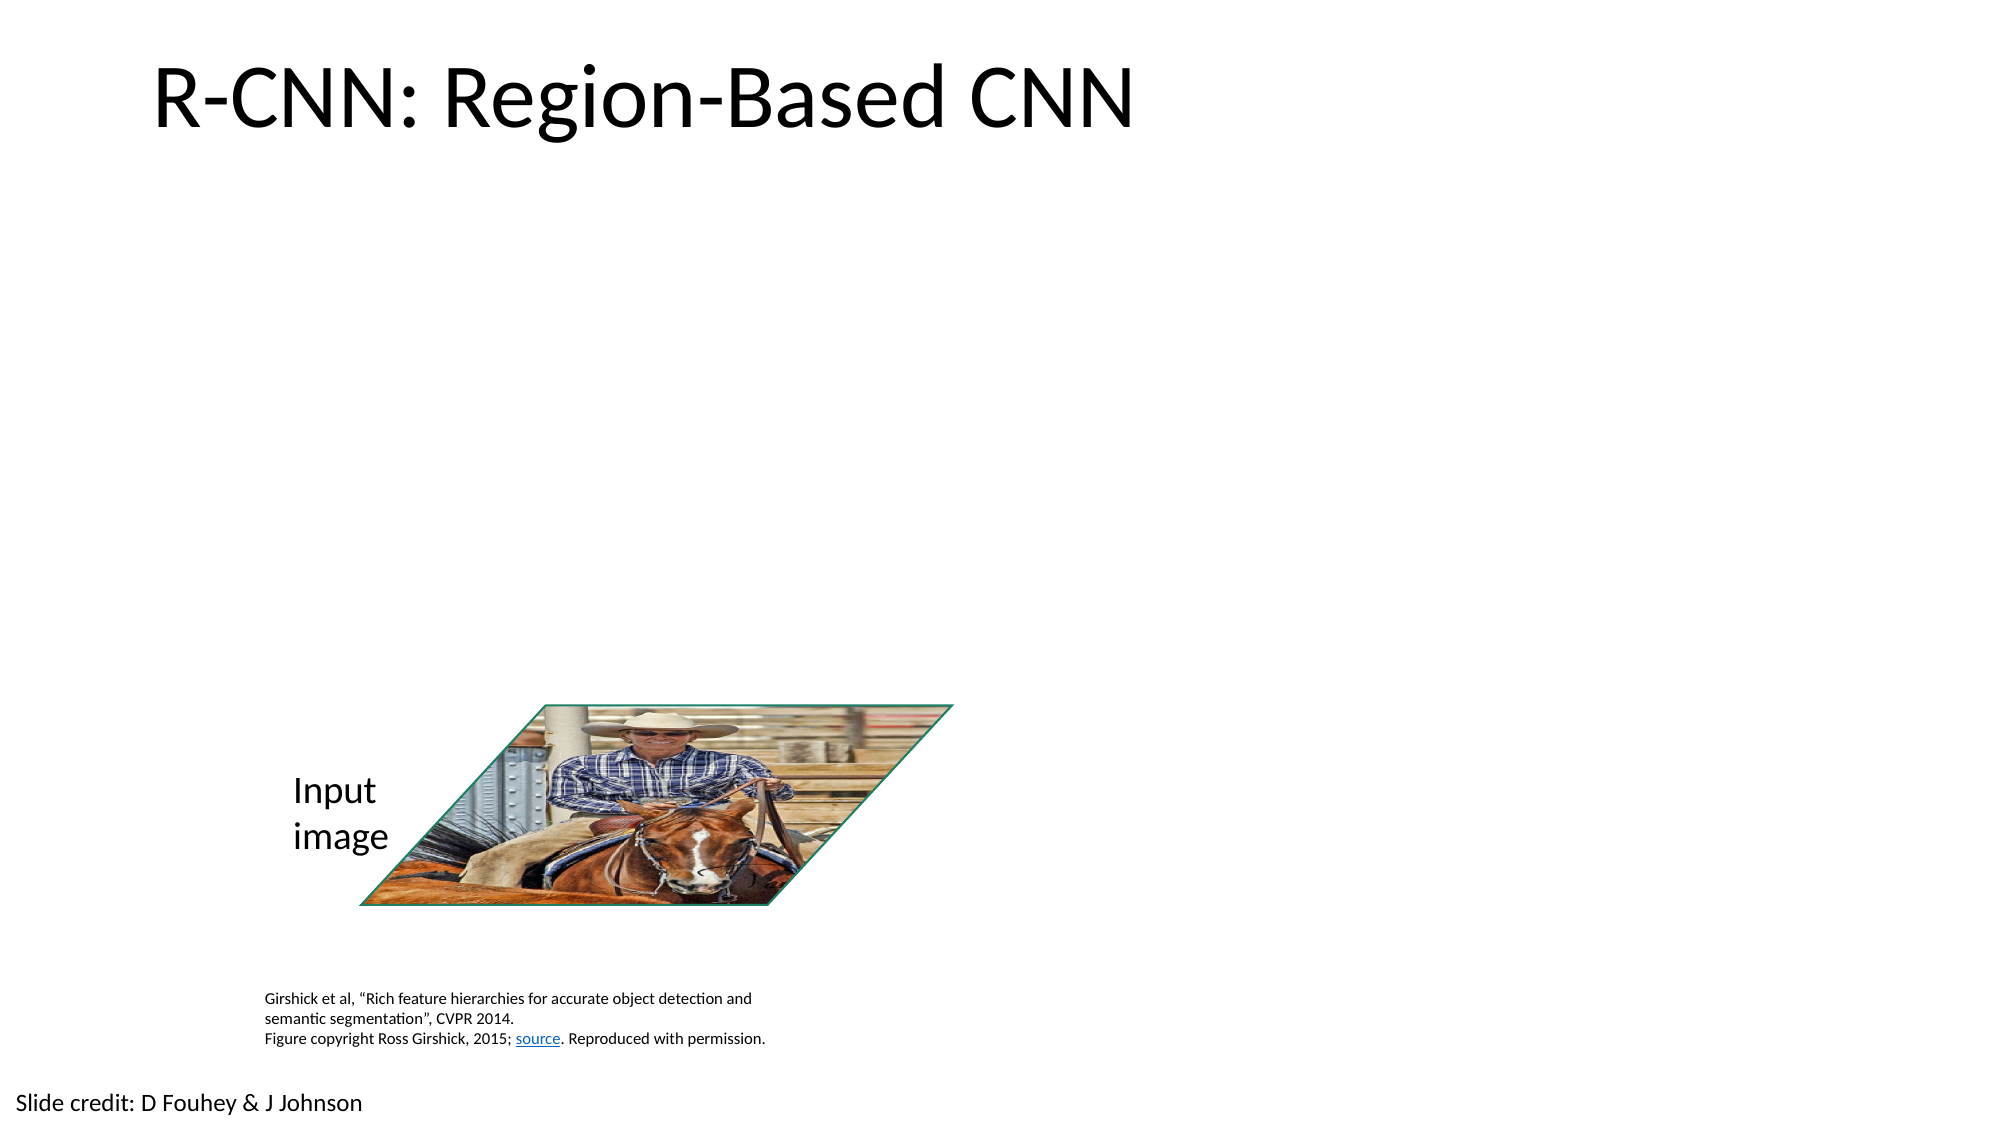

# R-CNN: Region-Based CNN

Input image
Girshick et al, “Rich feature hierarchies for accurate object detection and semantic segmentation”, CVPR 2014.
Figure copyright Ross Girshick, 2015; source. Reproduced with permission.
Slide credit: D Fouhey & J Johnson